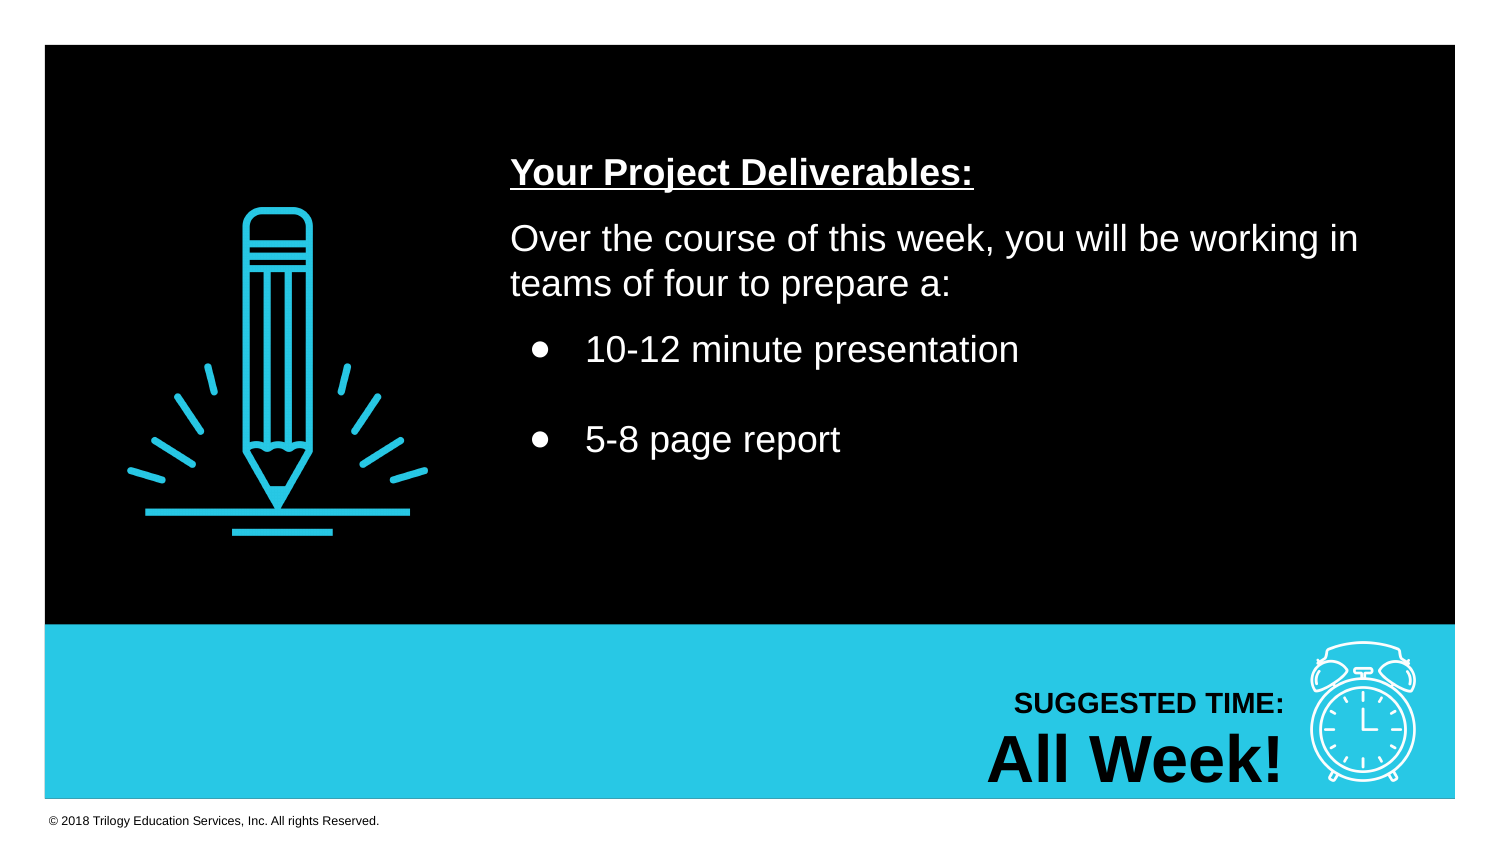

Your Project Deliverables:
Over the course of this week, you will be working in teams of four to prepare a:
10-12 minute presentation
5-8 page report

All Week!